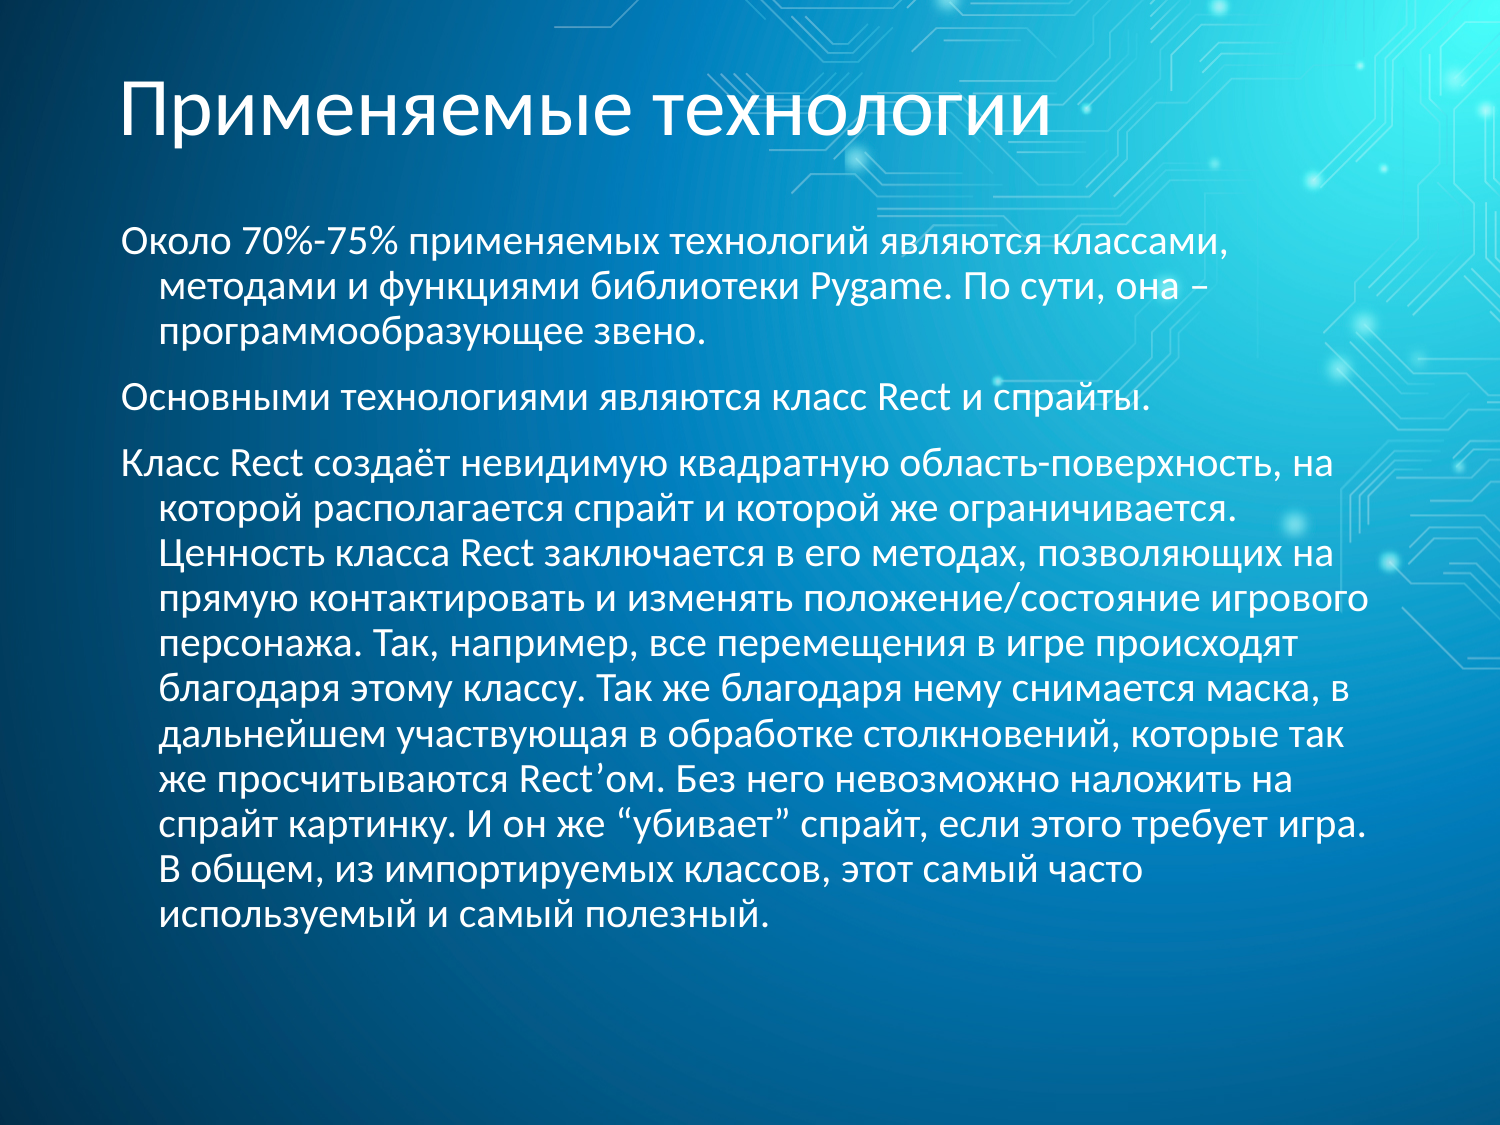

# Применяемые технологии
Около 70%-75% применяемых технологий являются классами, методами и функциями библиотеки Pygame. По сути, она – программообразующее звено.
Основными технологиями являются класс Rect и спрайты.
Класс Rect создаёт невидимую квадратную область-поверхность, на которой располагается спрайт и которой же ограничивается. Ценность класса Rect заключается в его методах, позволяющих на прямую контактировать и изменять положение/состояние игрового персонажа. Так, например, все перемещения в игре происходят благодаря этому классу. Так же благодаря нему снимается маска, в дальнейшем участвующая в обработке столкновений, которые так же просчитываются Rect’ом. Без него невозможно наложить на спрайт картинку. И он же “убивает” спрайт, если этого требует игра. В общем, из импортируемых классов, этот самый часто используемый и самый полезный.